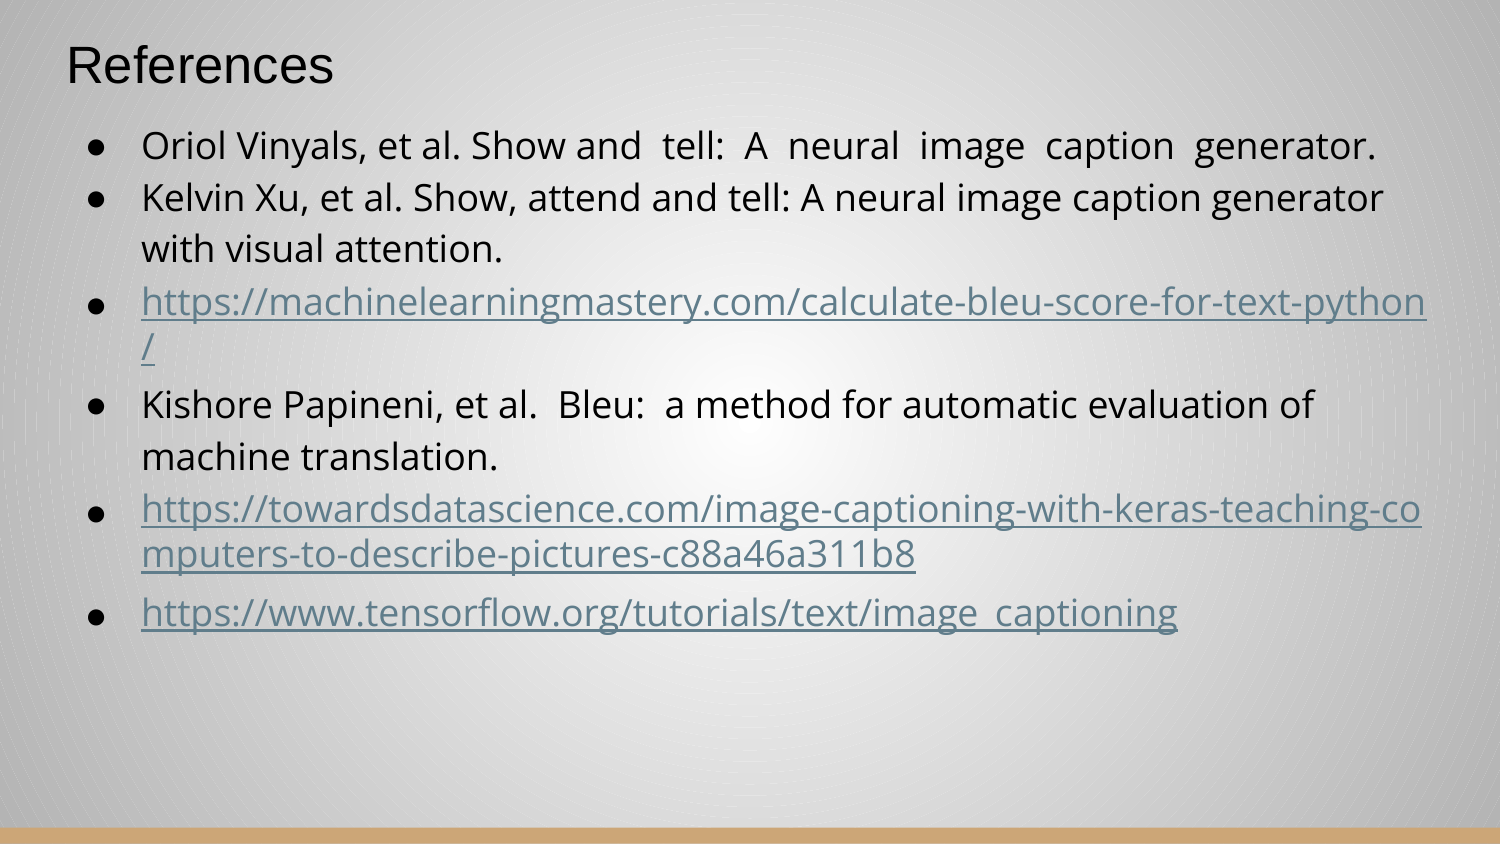

# References
Oriol Vinyals, et al. Show and  tell:  A  neural  image  caption  generator.
Kelvin Xu, et al. Show, attend and tell: A neural image caption generator with visual attention.
https://machinelearningmastery.com/calculate-bleu-score-for-text-python/
Kishore Papineni, et al.  Bleu:  a method for automatic evaluation of machine translation.
https://towardsdatascience.com/image-captioning-with-keras-teaching-computers-to-describe-pictures-c88a46a311b8
https://www.tensorflow.org/tutorials/text/image_captioning